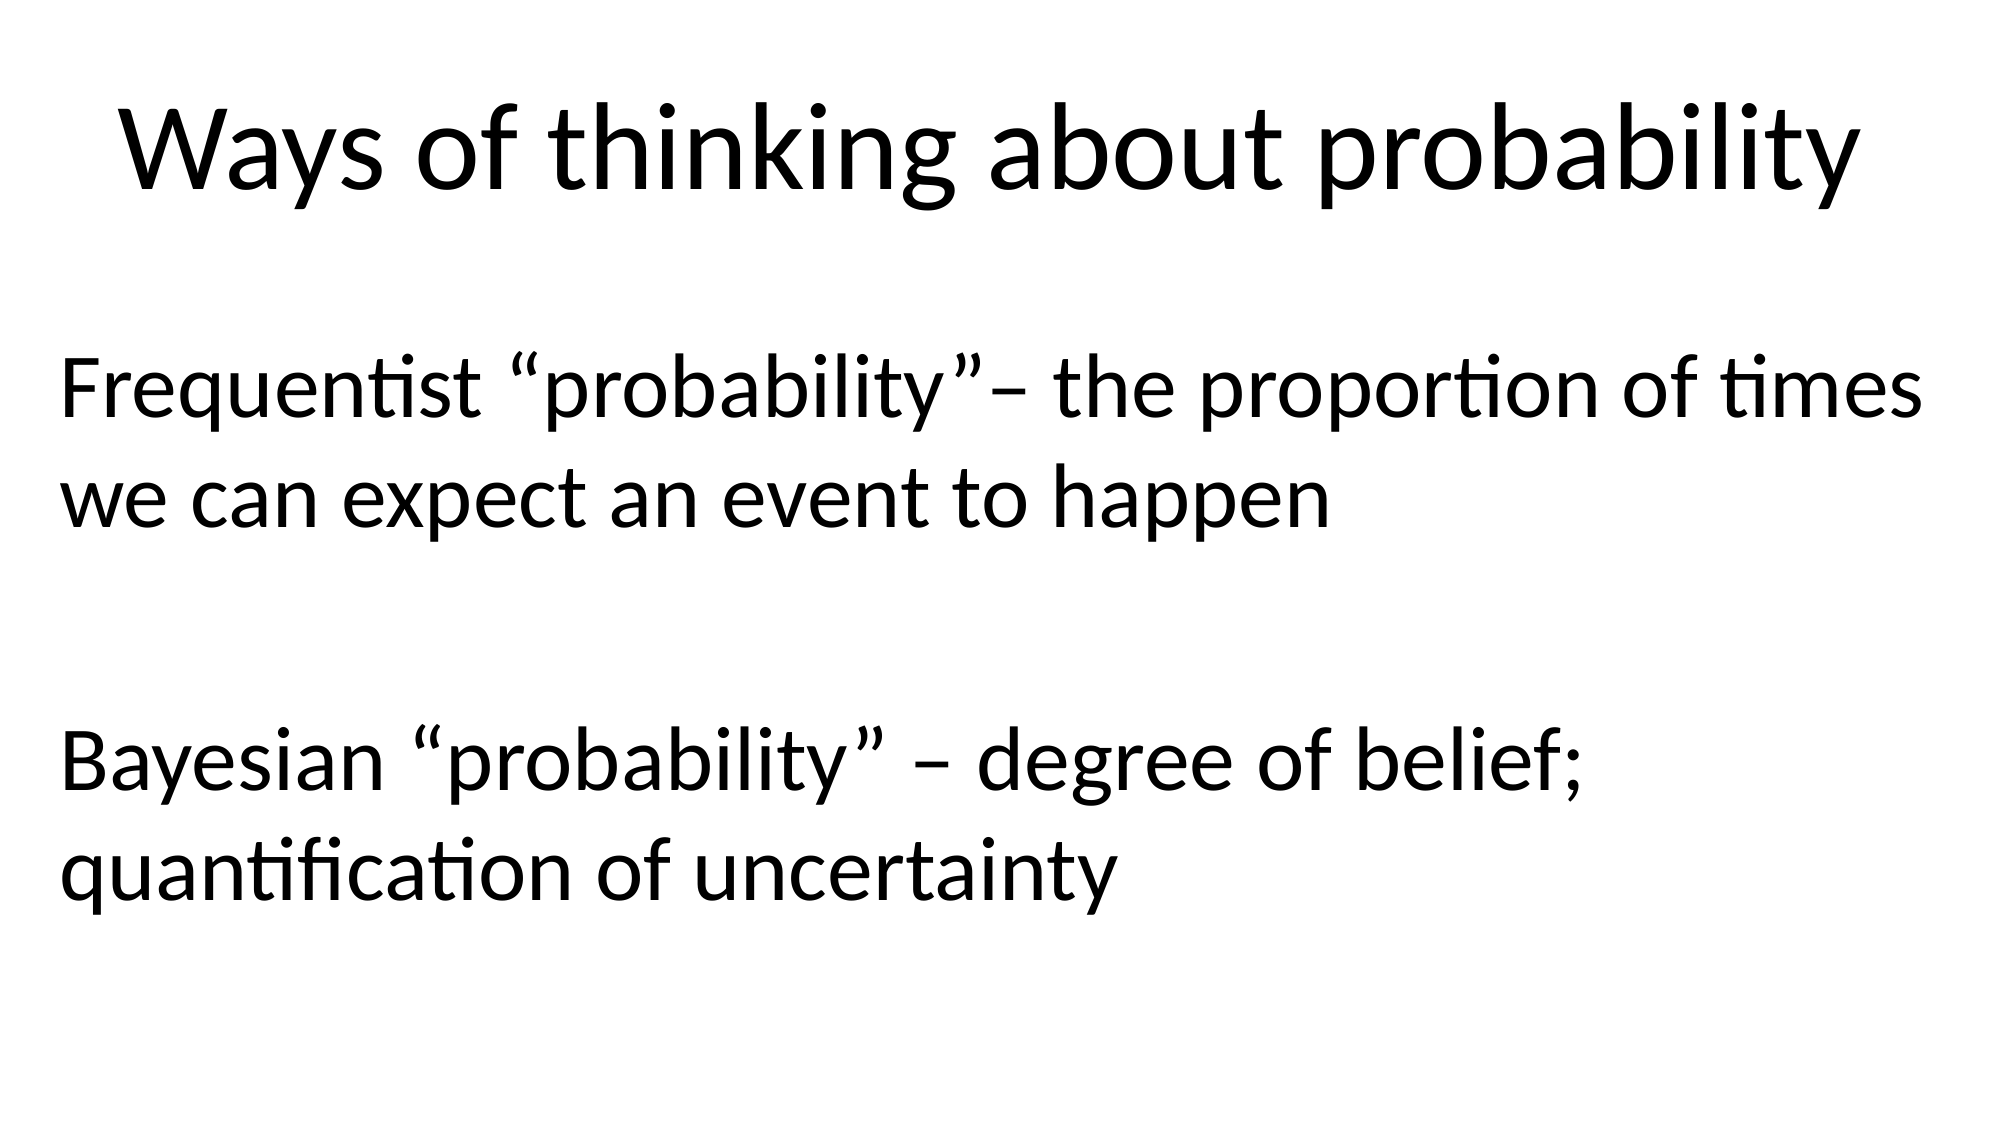

Ways of thinking about probability
Frequentist “probability”– the proportion of times we can expect an event to happen
Bayesian “probability” – degree of belief; quantification of uncertainty